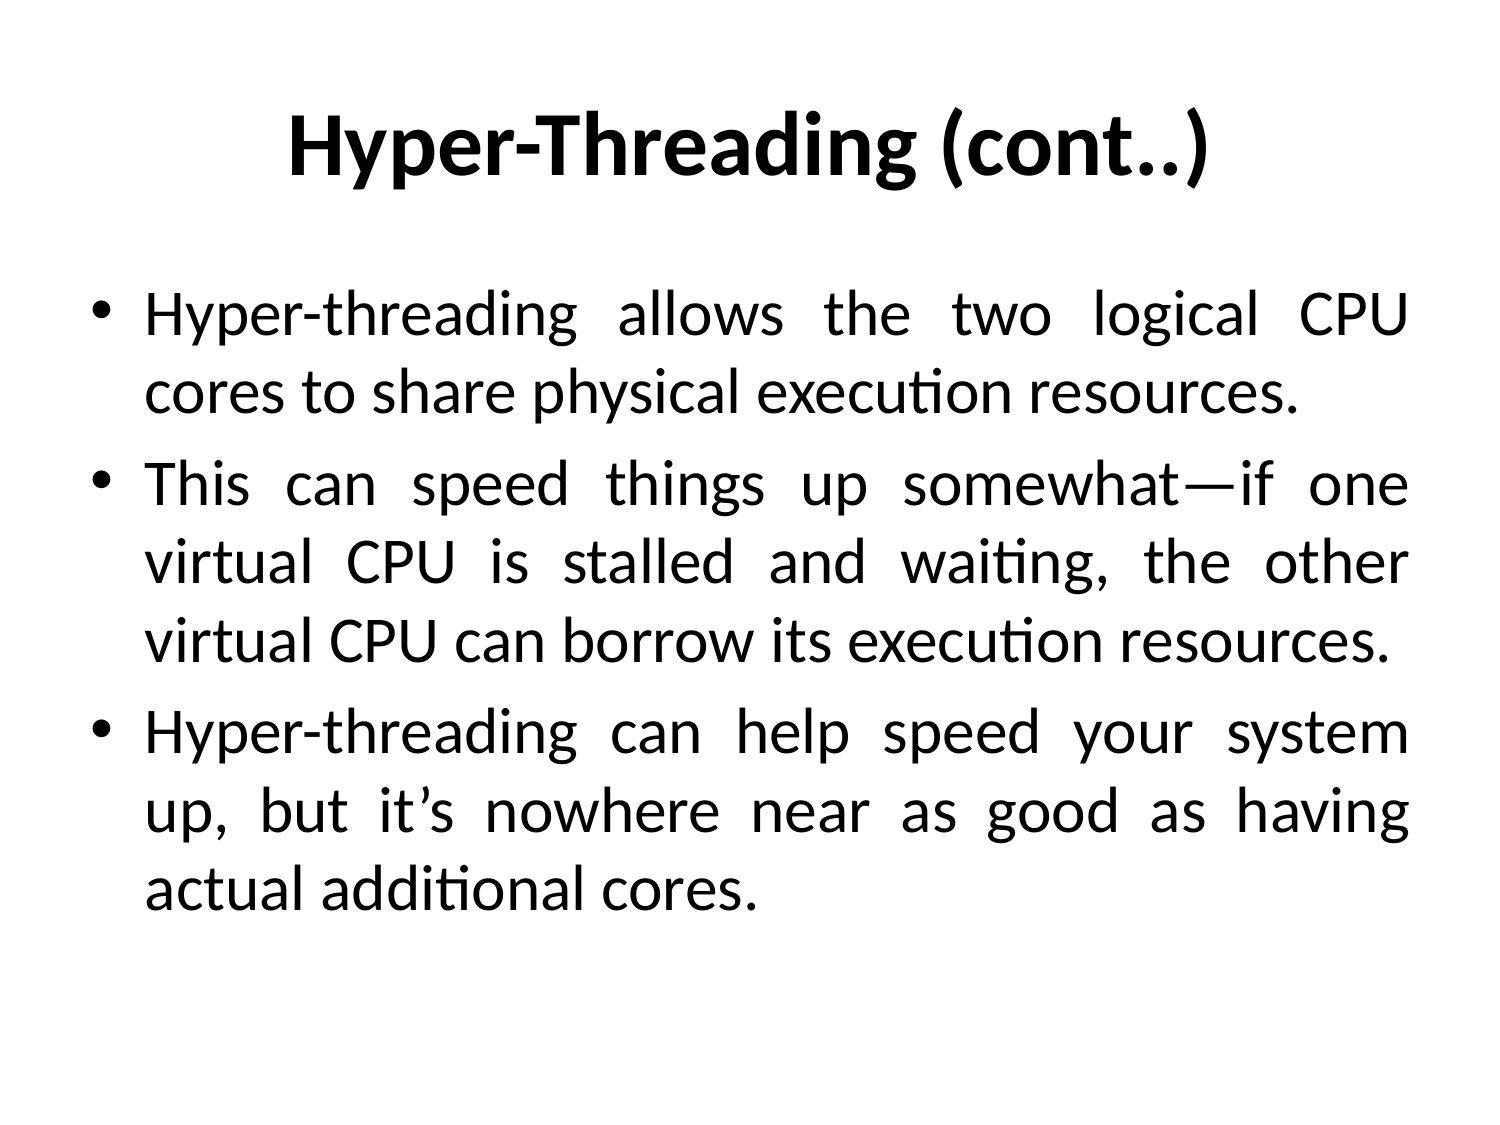

# Hyper-Threading (cont..)
Hyper-threading allows the two logical CPU cores to share physical execution resources.
This can speed things up somewhat—if one virtual CPU is stalled and waiting, the other virtual CPU can borrow its execution resources.
Hyper-threading can help speed your system up, but it’s nowhere near as good as having actual additional cores.